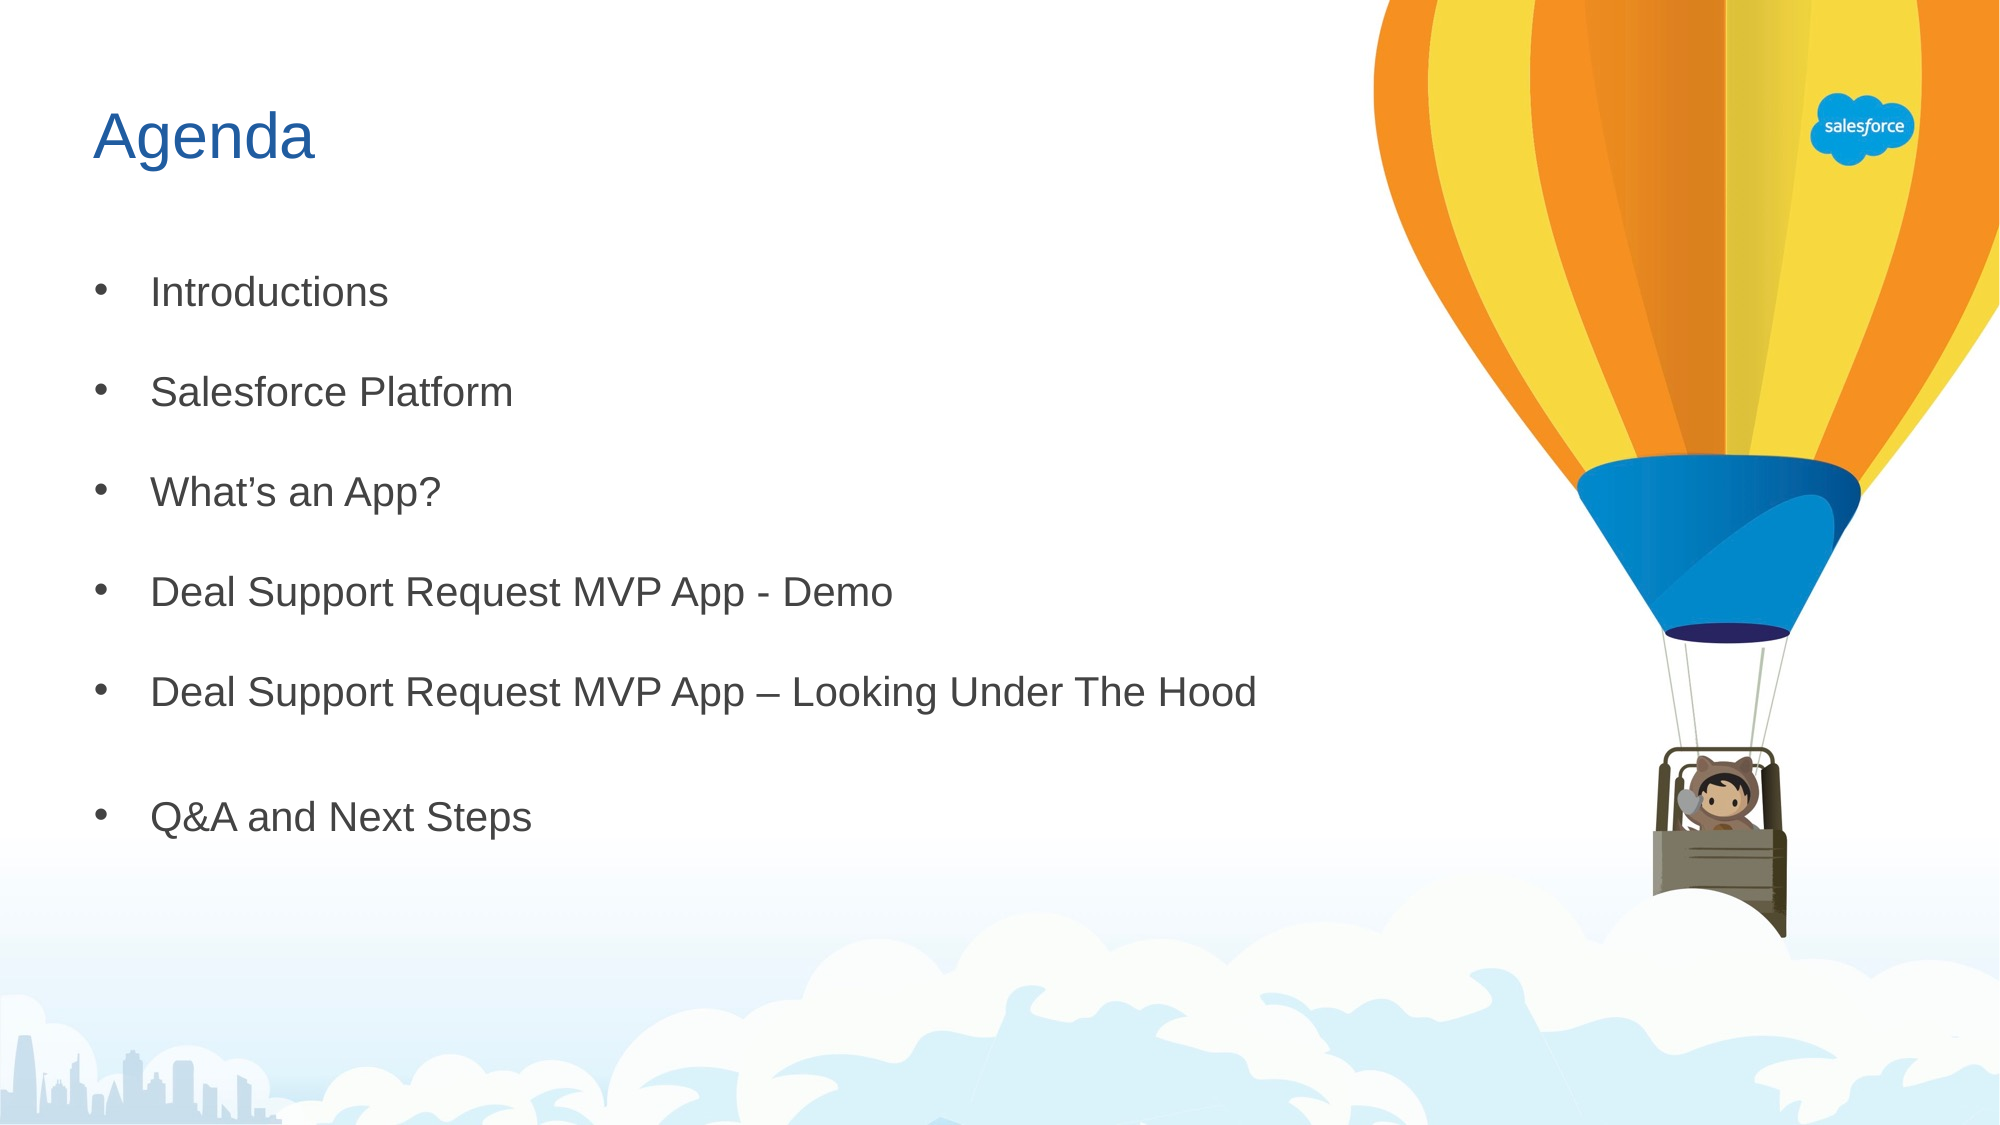

# Agenda
Introductions

Salesforce Platform

What’s an App?

Deal Support Request MVP App - Demo

Deal Support Request MVP App – Looking Under The Hood

Q&A and Next Steps